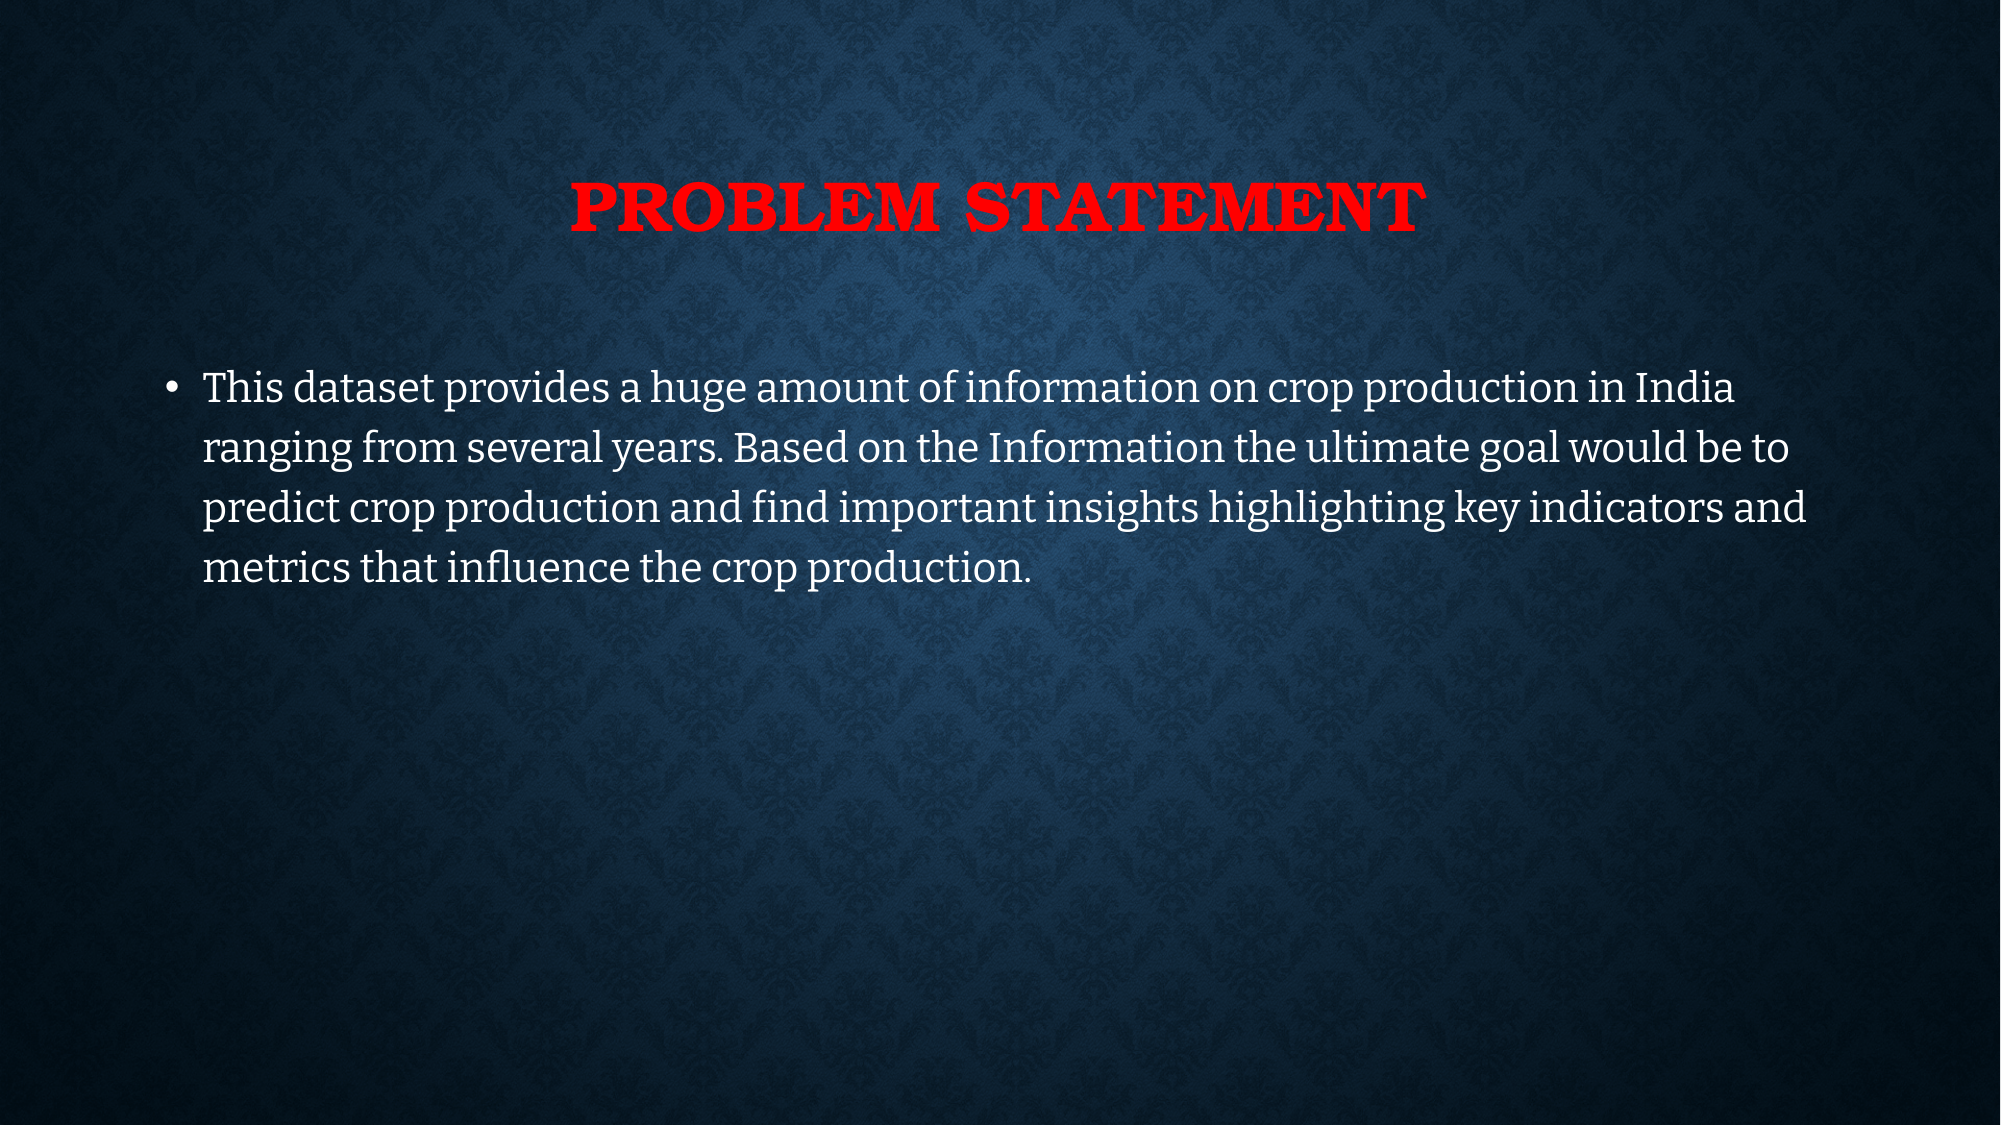

# PROBLEM STATEMENT
This dataset provides a huge amount of information on crop production in India ranging from several years. Based on the Information the ultimate goal would be to predict crop production and find important insights highlighting key indicators and metrics that influence the crop production.